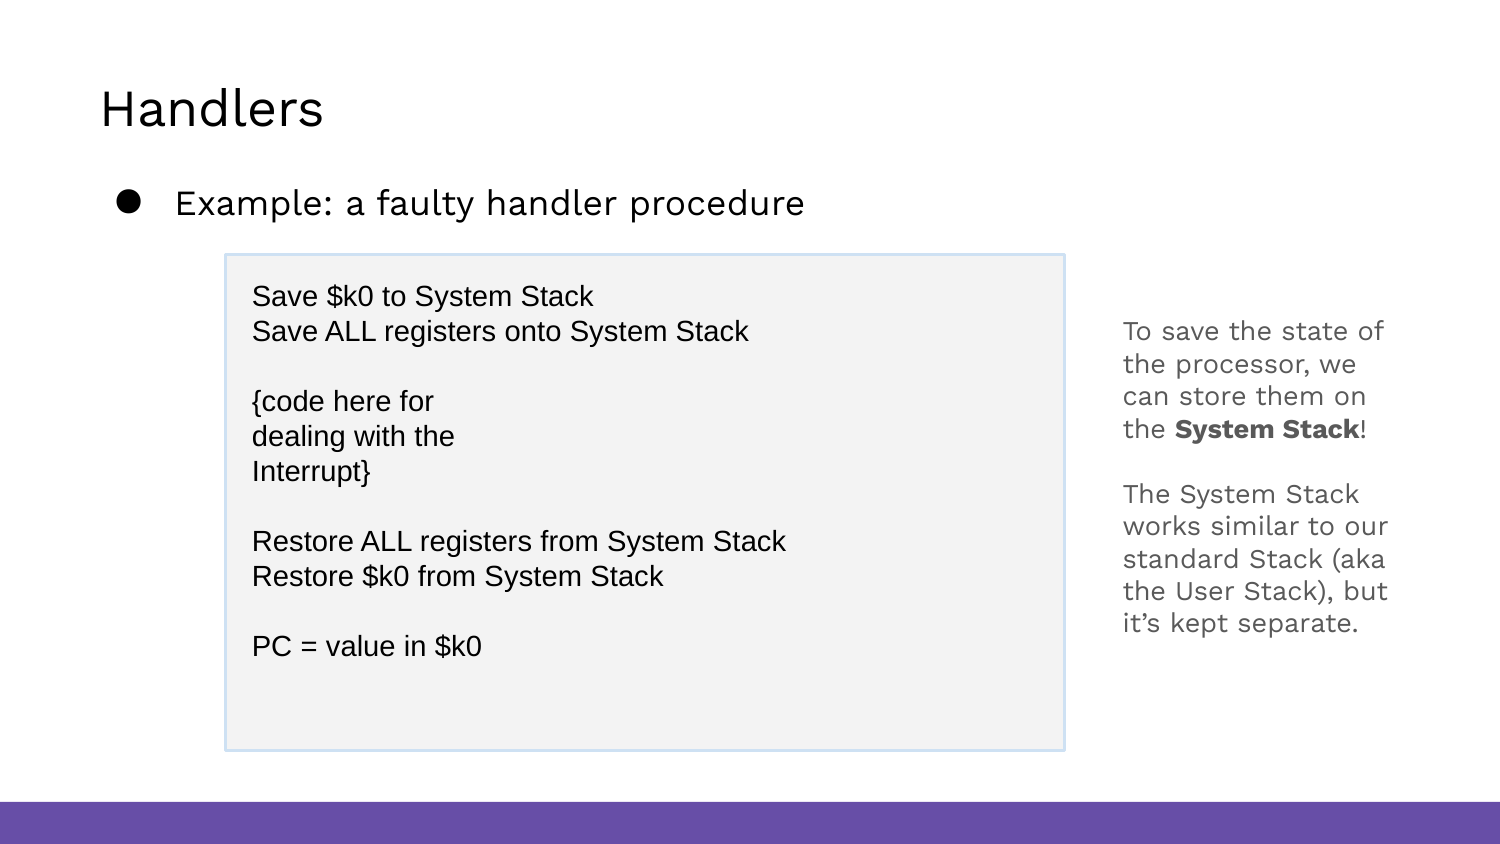

# Handlers
Example: a faulty handler procedure

Save $k0 to System Stack
Save ALL registers onto System Stack

{code here for
dealing with the
Interrupt}

Restore ALL registers from System Stack
Restore $k0 from System Stack

PC = value in $k0

To save the state of the processor, we can store them on the System Stack!

The System Stack works similar to our standard Stack (aka the User Stack), but it’s kept separate.